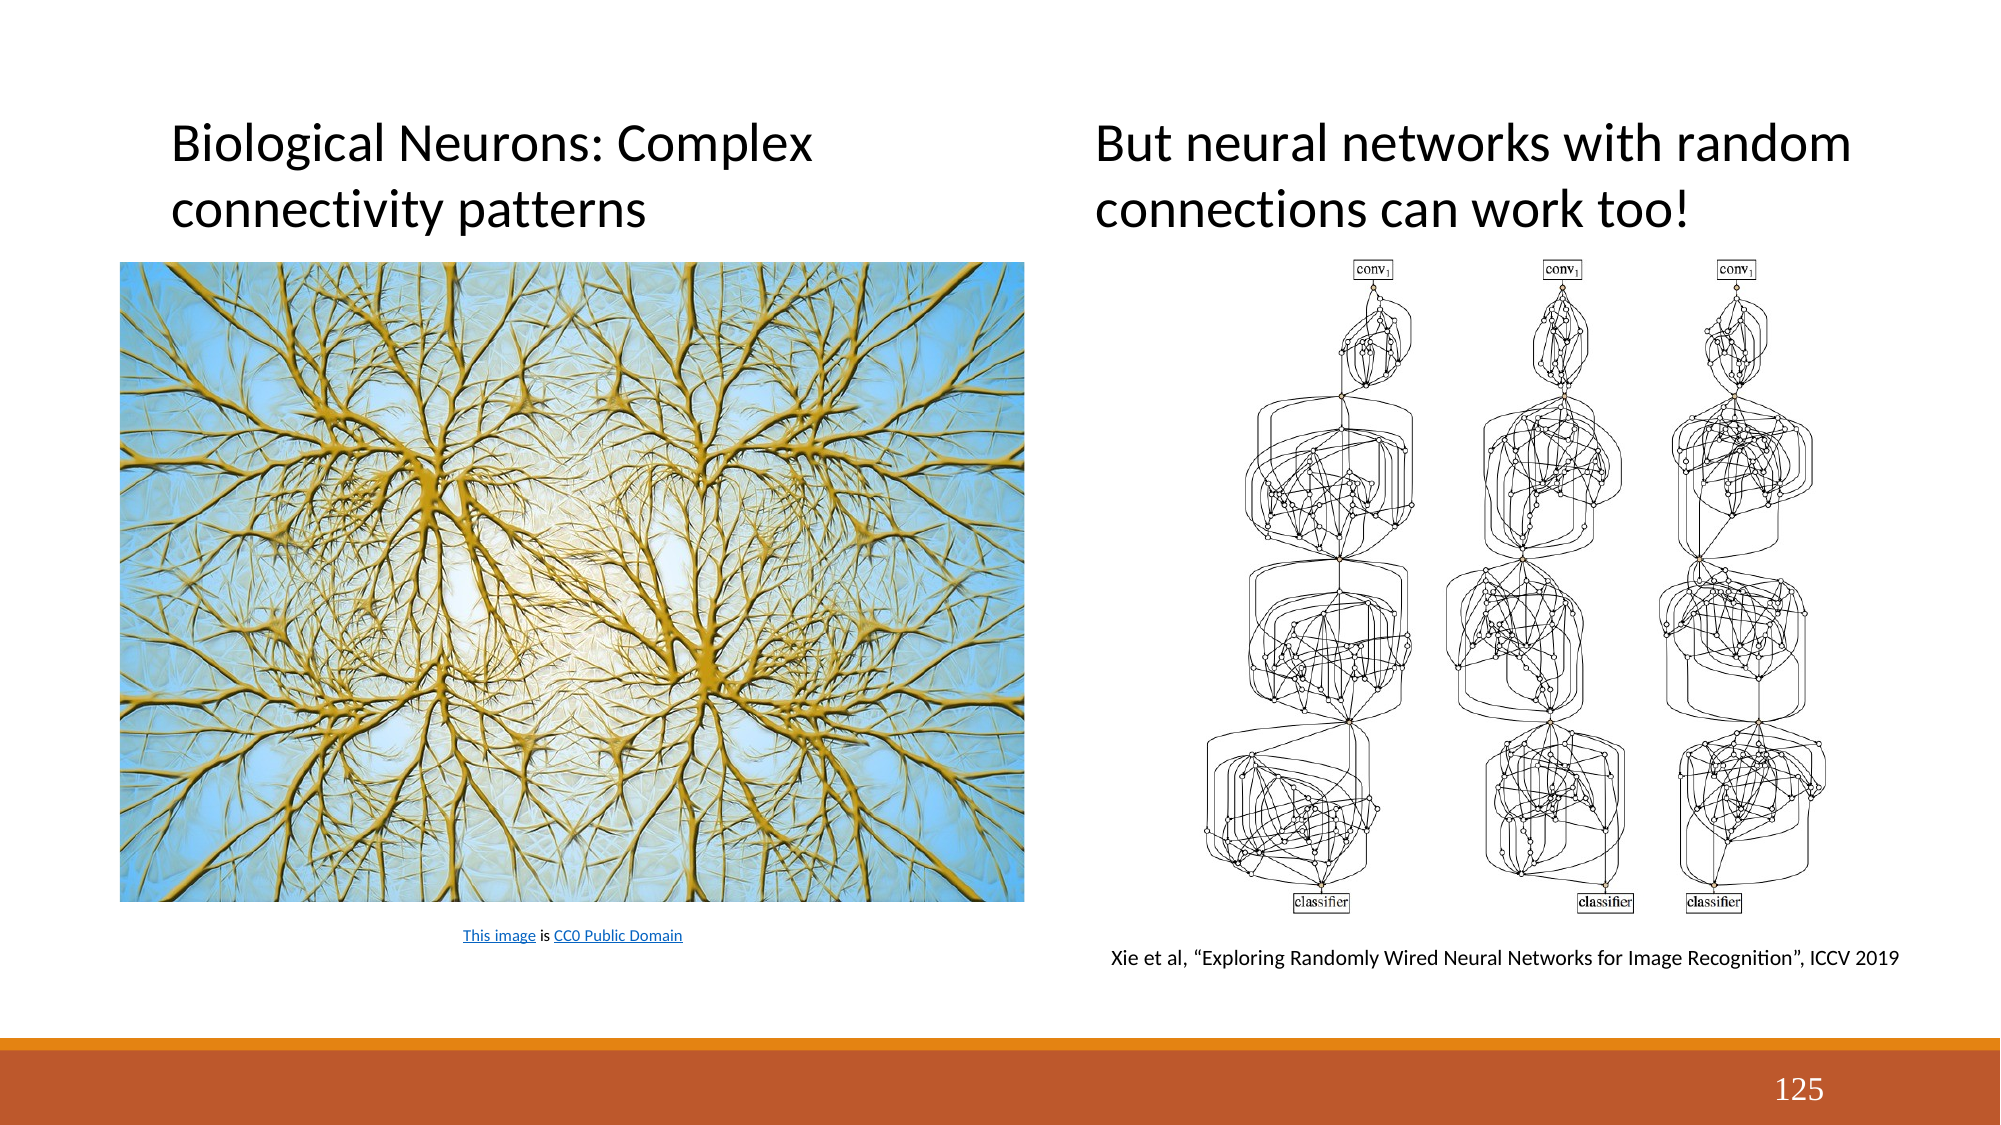

Biological Neurons: Complex connectivity patterns
But neural networks with random connections can work too!

This image is CC0 Public Domain
Xie et al, “Exploring Randomly Wired Neural Networks for Image Recognition”, ICCV 2019

125
Justin Johnson
September 18, 2019
Lecture 5 - 50